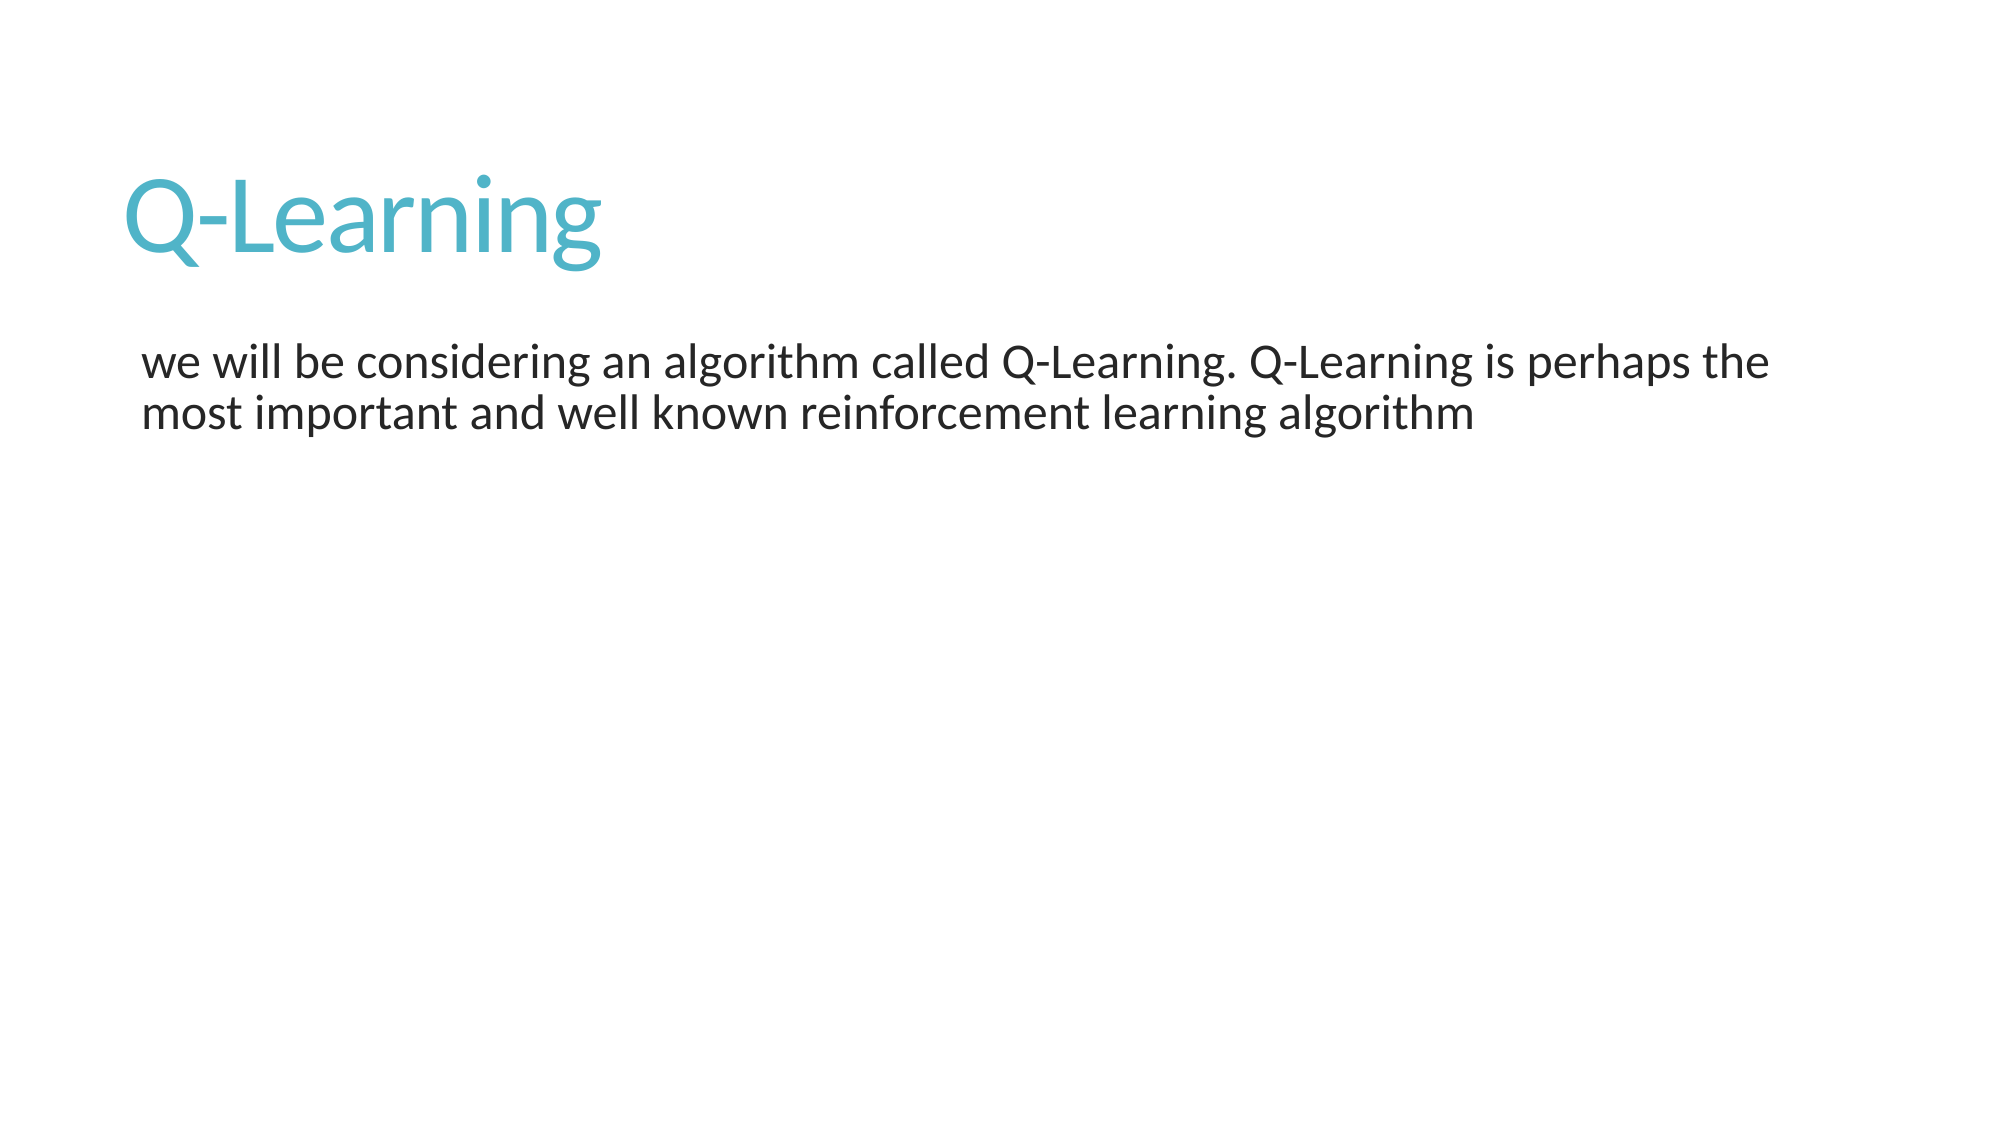

# Q-Learning
we will be considering an algorithm called Q-Learning. Q-Learning is perhaps the most important and well known reinforcement learning algorithm